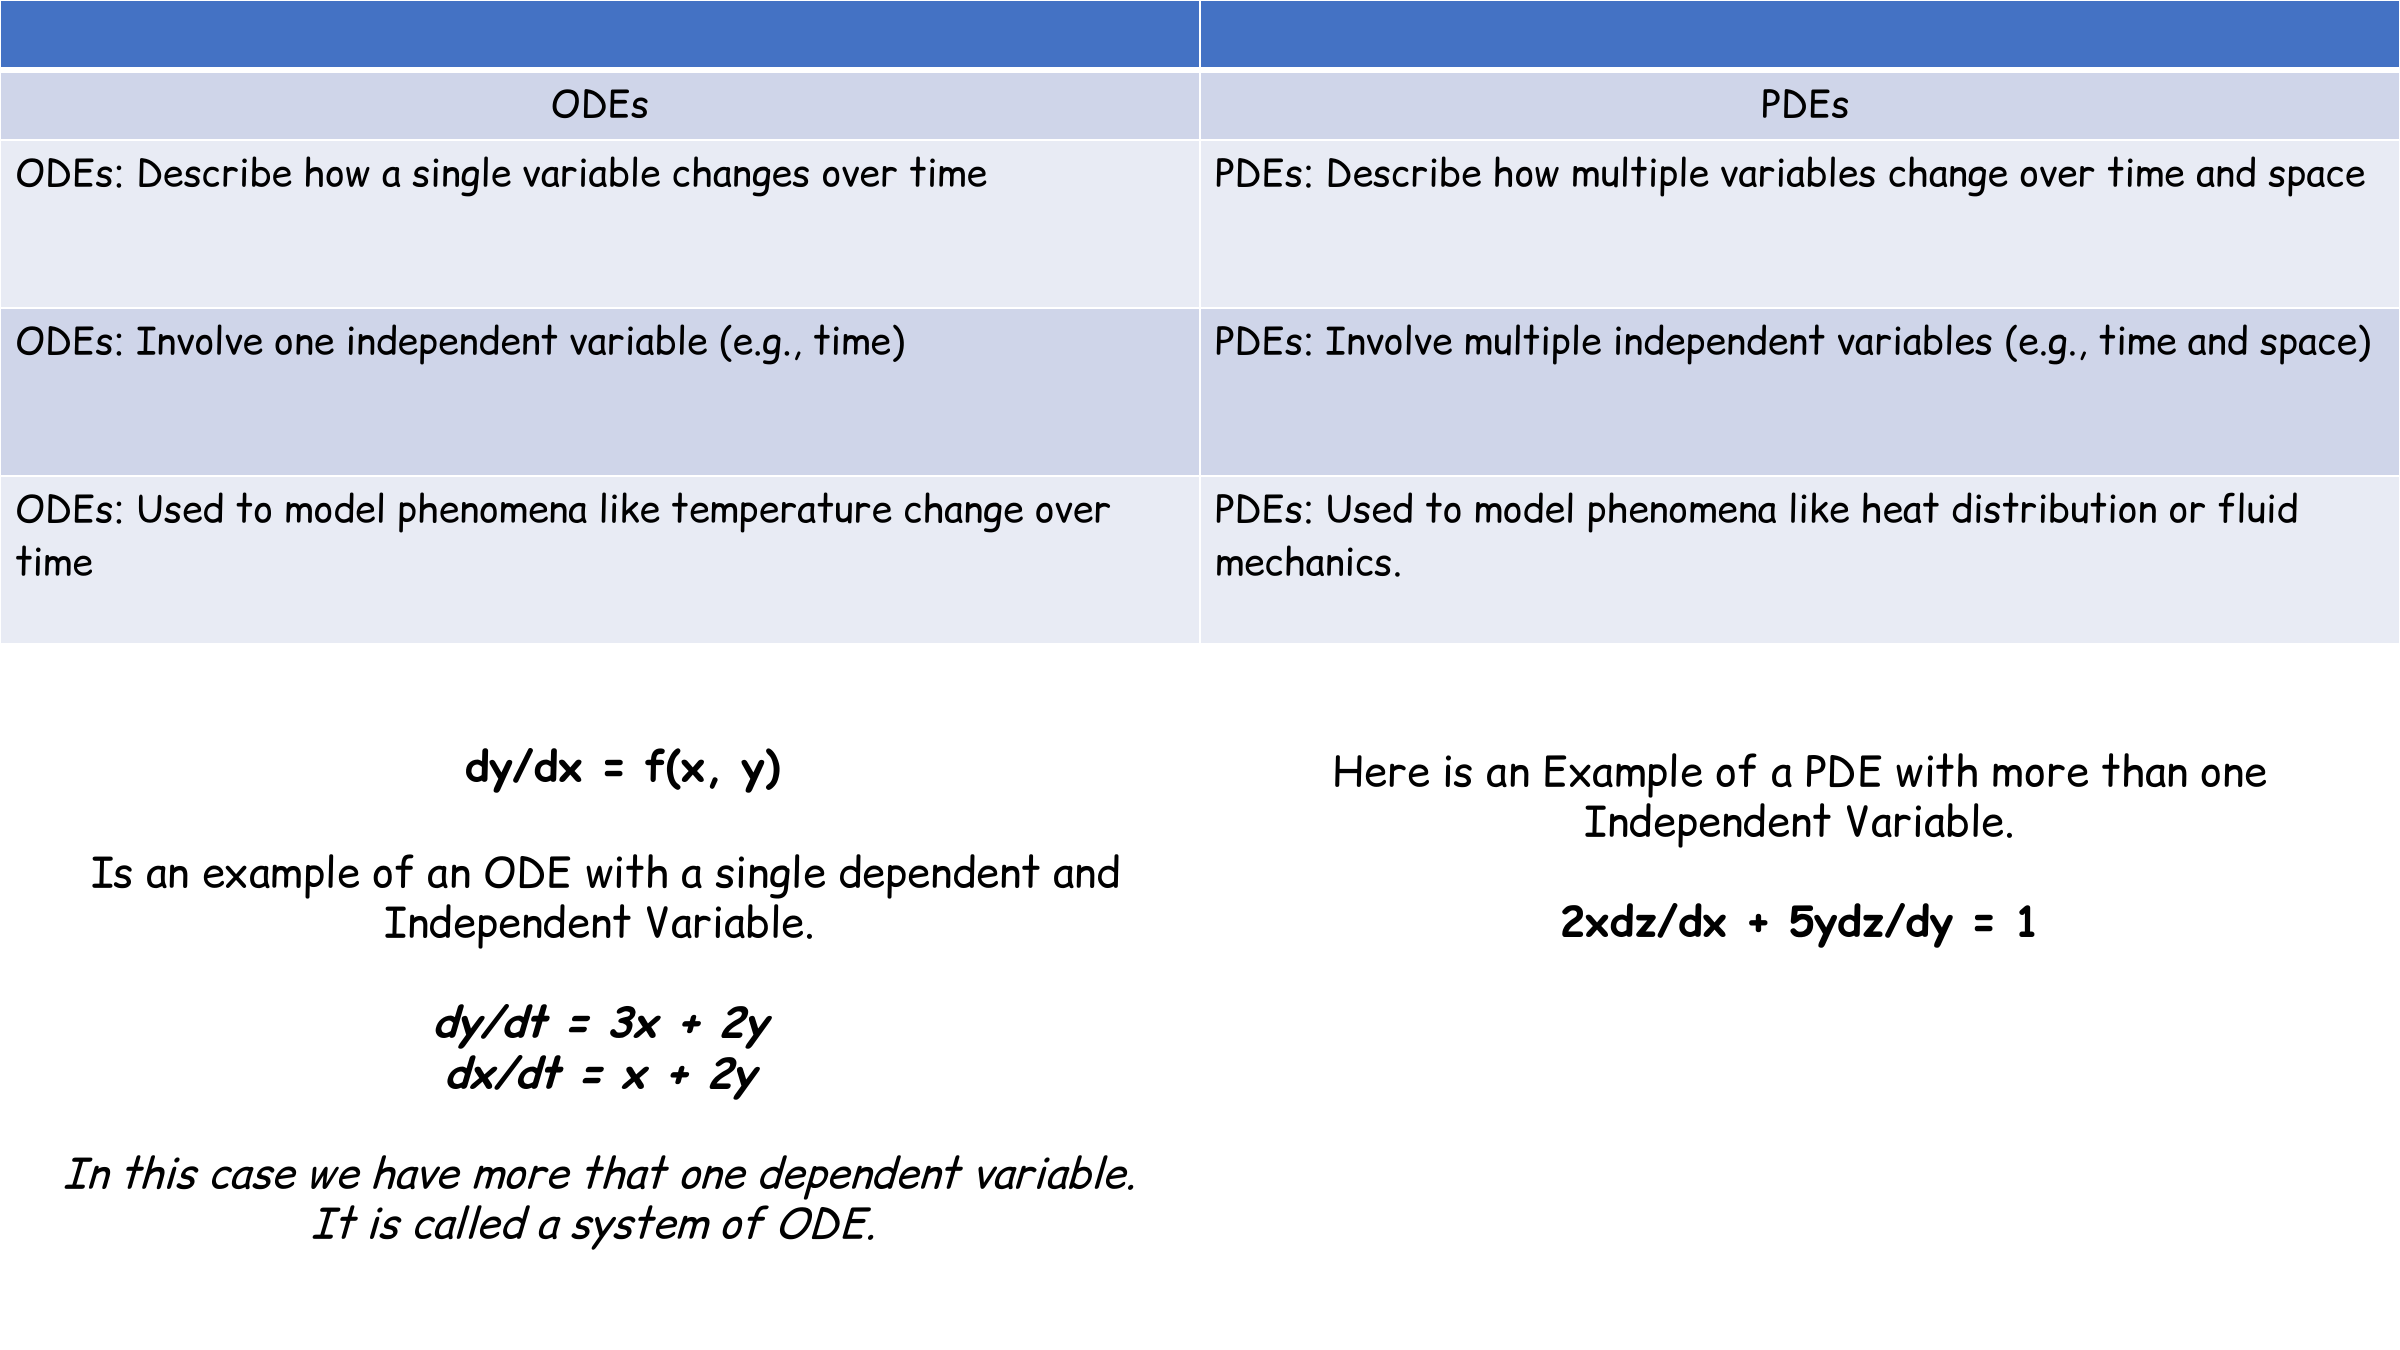

|  |  |
| --- | --- |
| ODEs | PDEs |
| ODEs: Describe how a single variable changes over time | PDEs: Describe how multiple variables change over time and space |
| ODEs: Involve one independent variable (e.g., time) | PDEs: Involve multiple independent variables (e.g., time and space) |
| ODEs: Used to model phenomena like temperature change over time | PDEs: Used to model phenomena like heat distribution or fluid mechanics. |
  dy/dx = f(x, y)

 Is an example of an ODE with a single dependent and Independent Variable.

dy/dt = 3x + 2y
dx/dt = x + 2y

In this case we have more that one dependent variable.
It is called a system of ODE.

Here is an Example of a PDE with more than one Independent Variable.

2xdz/dx + 5ydz/dy = 1